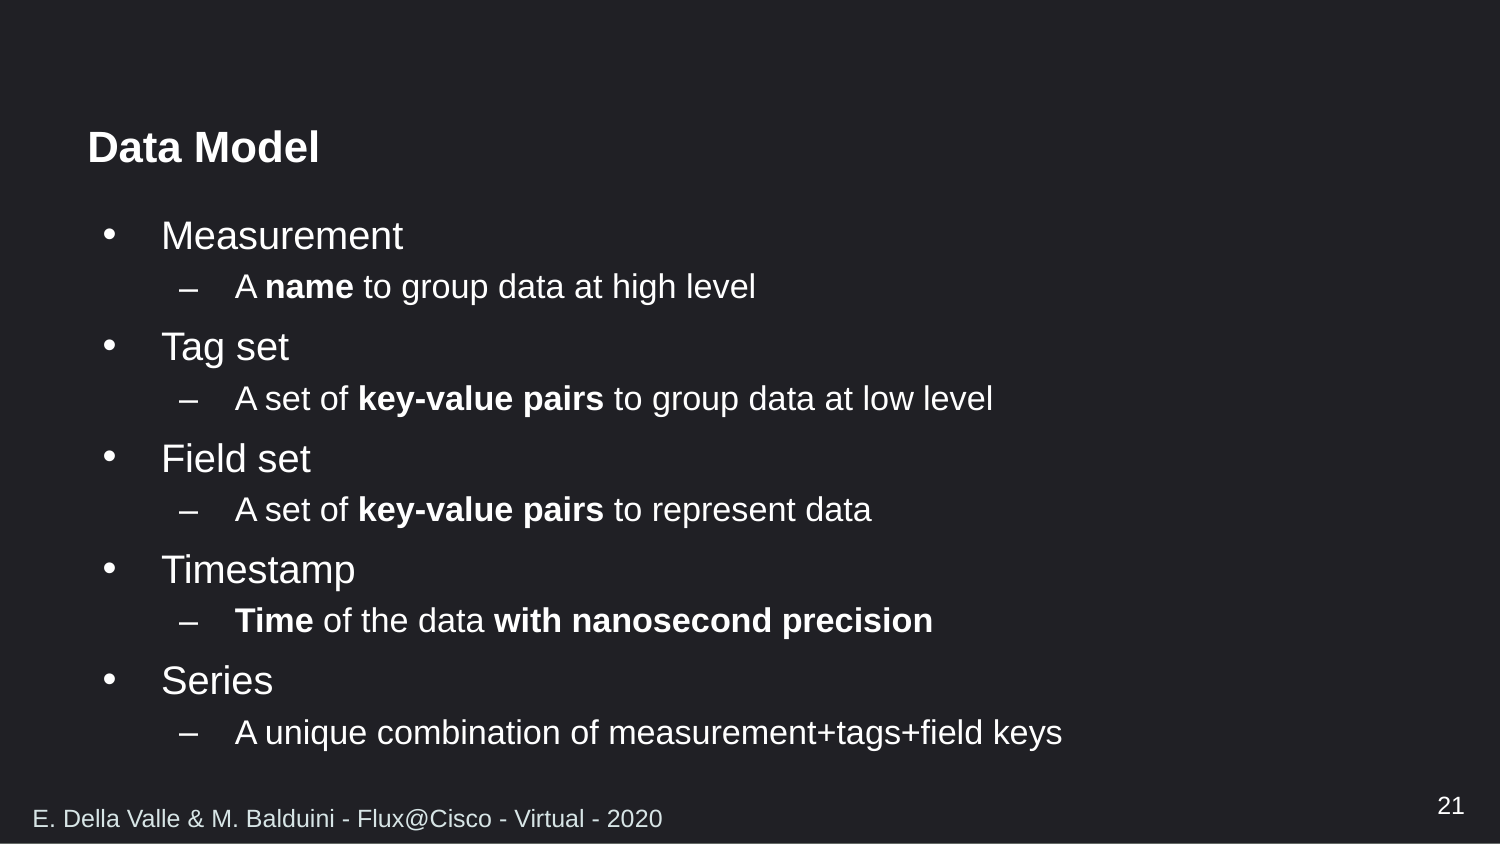

# Data Model
Measurement
A name to group data at high level
Tag set
A set of key-value pairs to group data at low level
Field set
A set of key-value pairs to represent data
Timestamp
Time of the data with nanosecond precision
Series
A unique combination of measurement+tags+field keys
21
E. Della Valle & M. Balduini - Flux@Cisco - Virtual - 2020